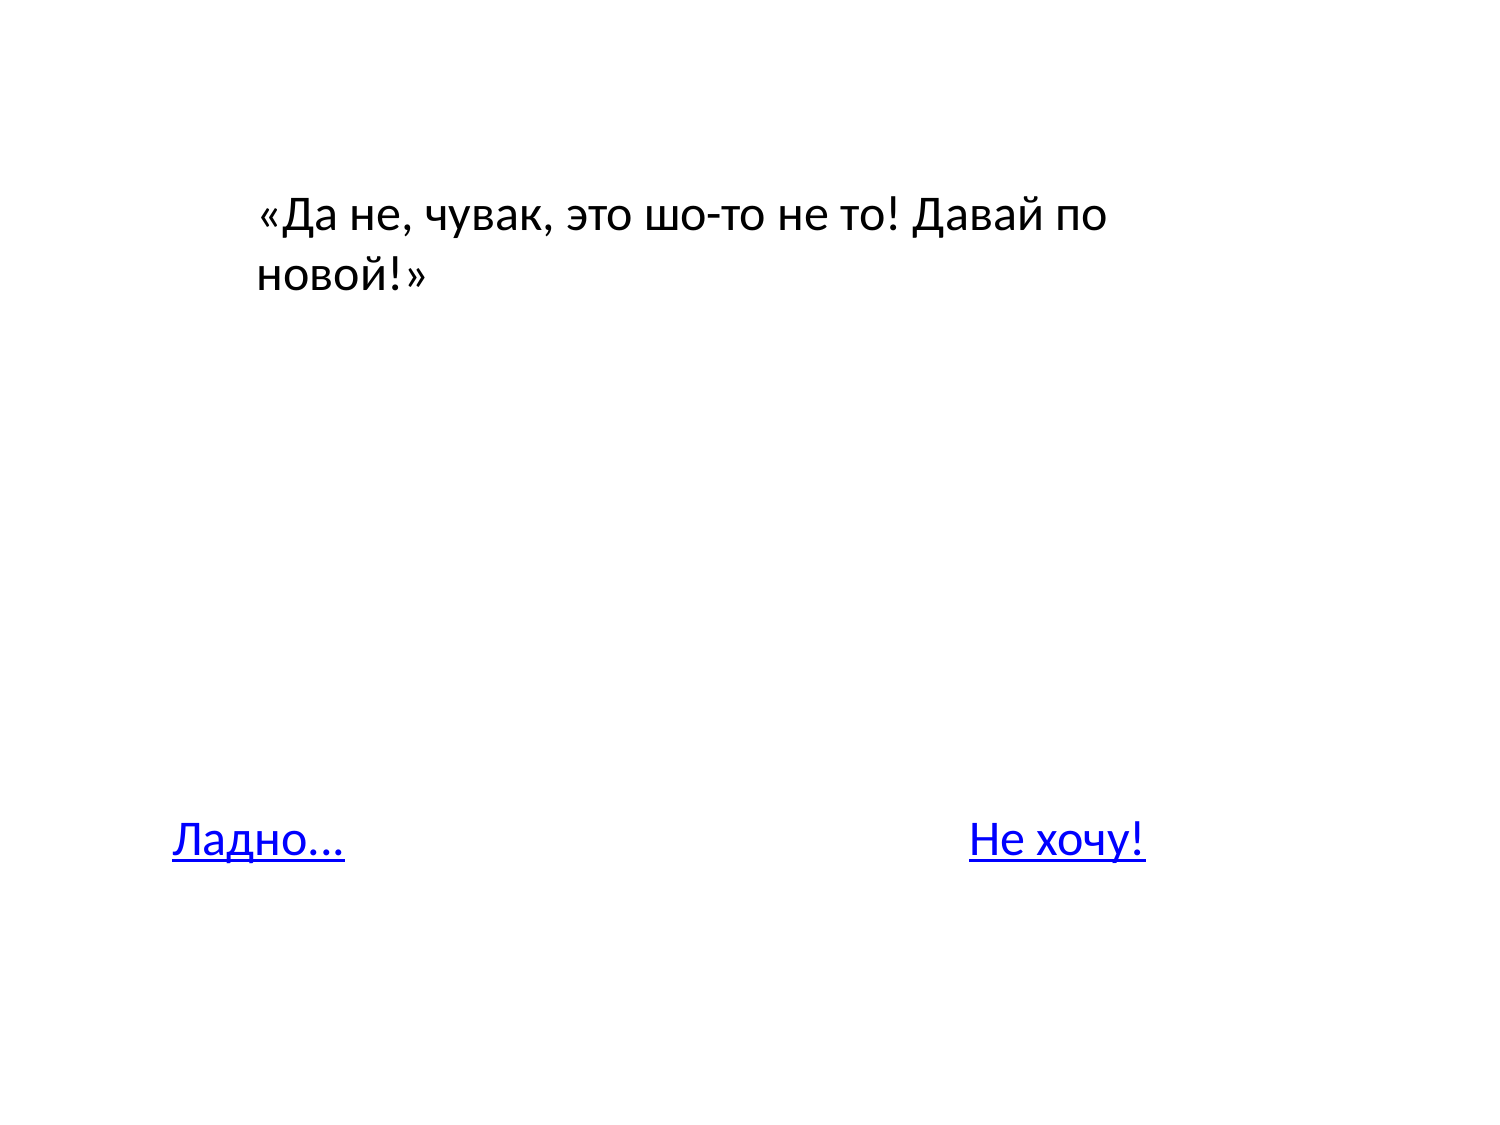

«Да не, чувак, это шо-то не то! Давай по новой!»
Ладно...
Не хочу!